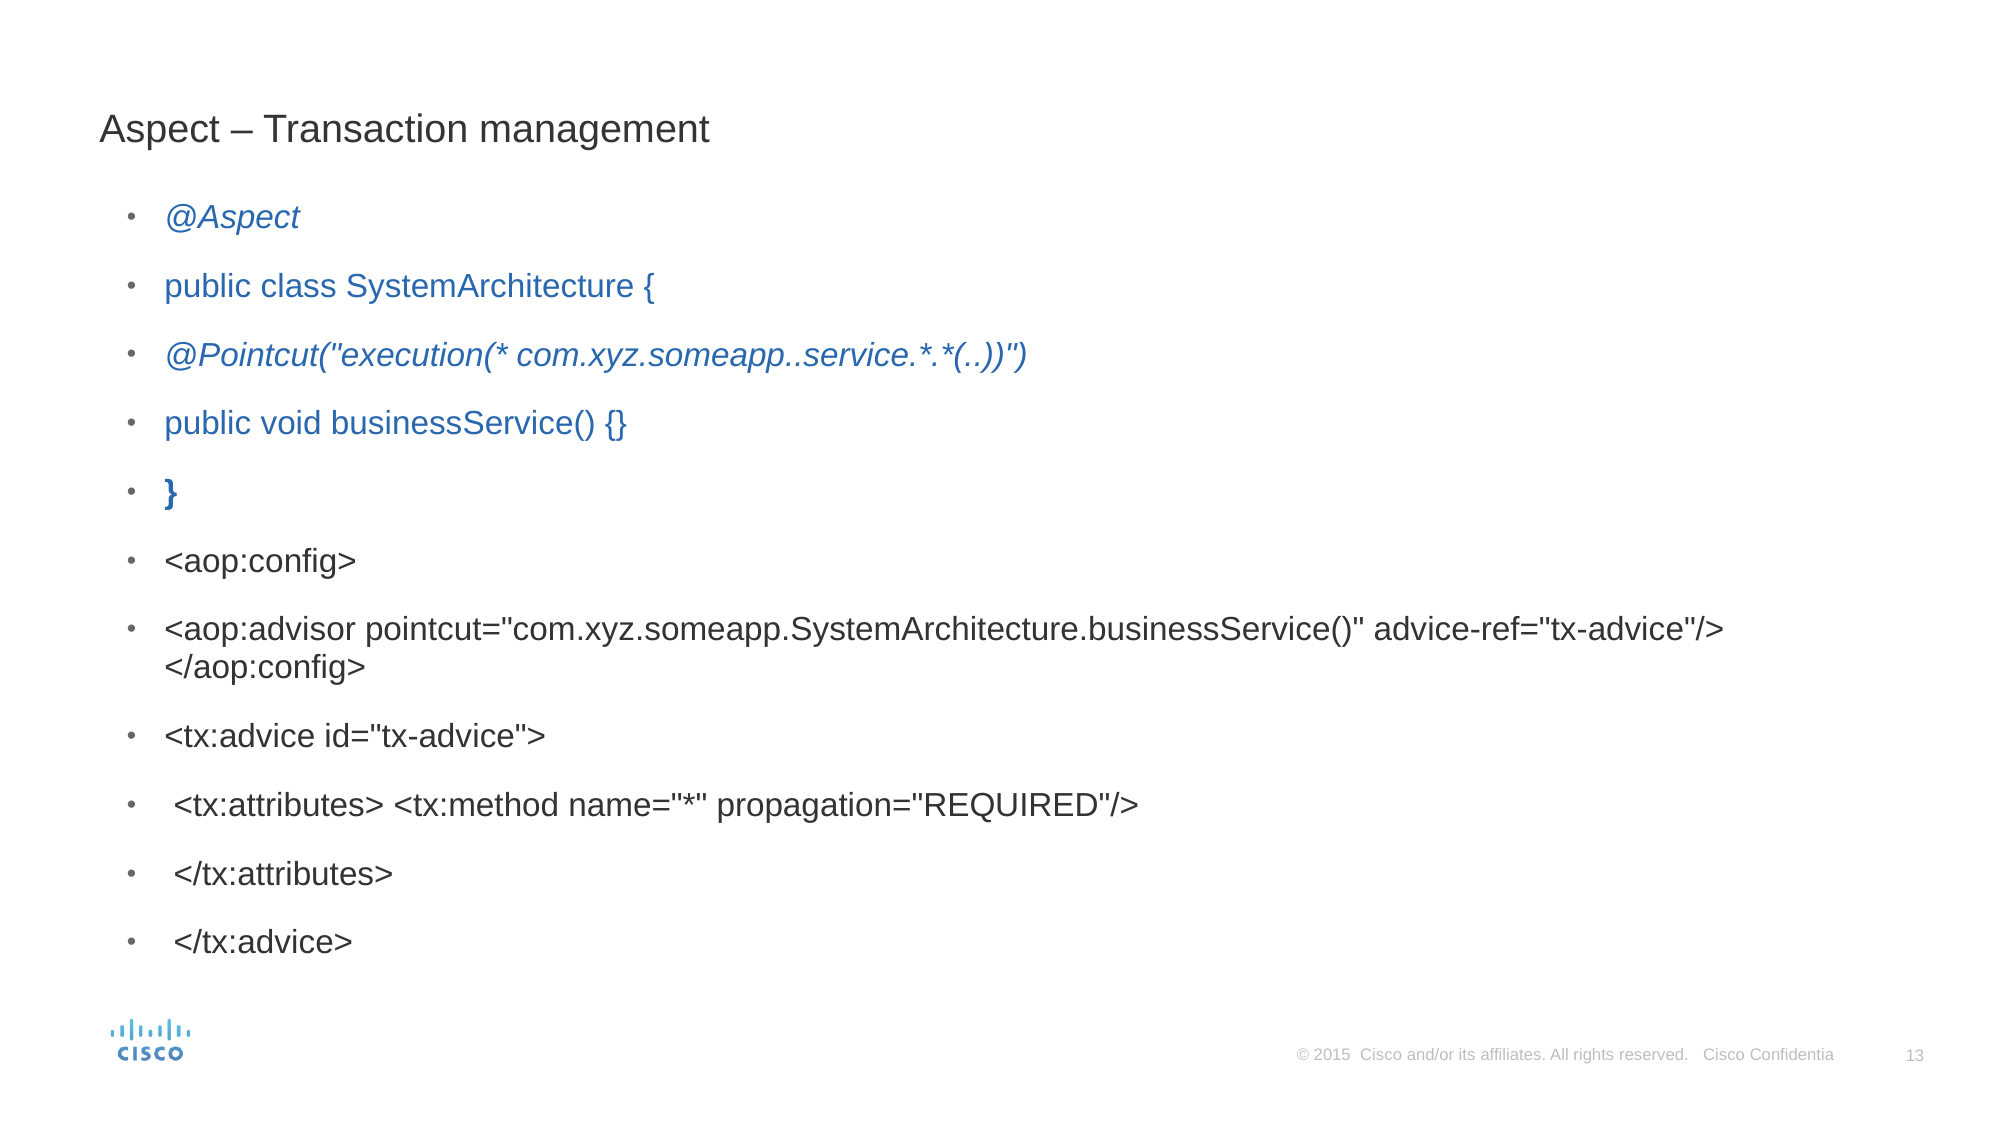

# Aspect – Transaction management
@Aspect
public class SystemArchitecture {
@Pointcut("execution(* com.xyz.someapp..service.*.*(..))")
public void businessService() {}
}
<aop:config>
<aop:advisor pointcut="com.xyz.someapp.SystemArchitecture.businessService()" advice-ref="tx-advice"/> </aop:config>
<tx:advice id="tx-advice">
 <tx:attributes> <tx:method name="*" propagation="REQUIRED"/>
 </tx:attributes>
 </tx:advice>